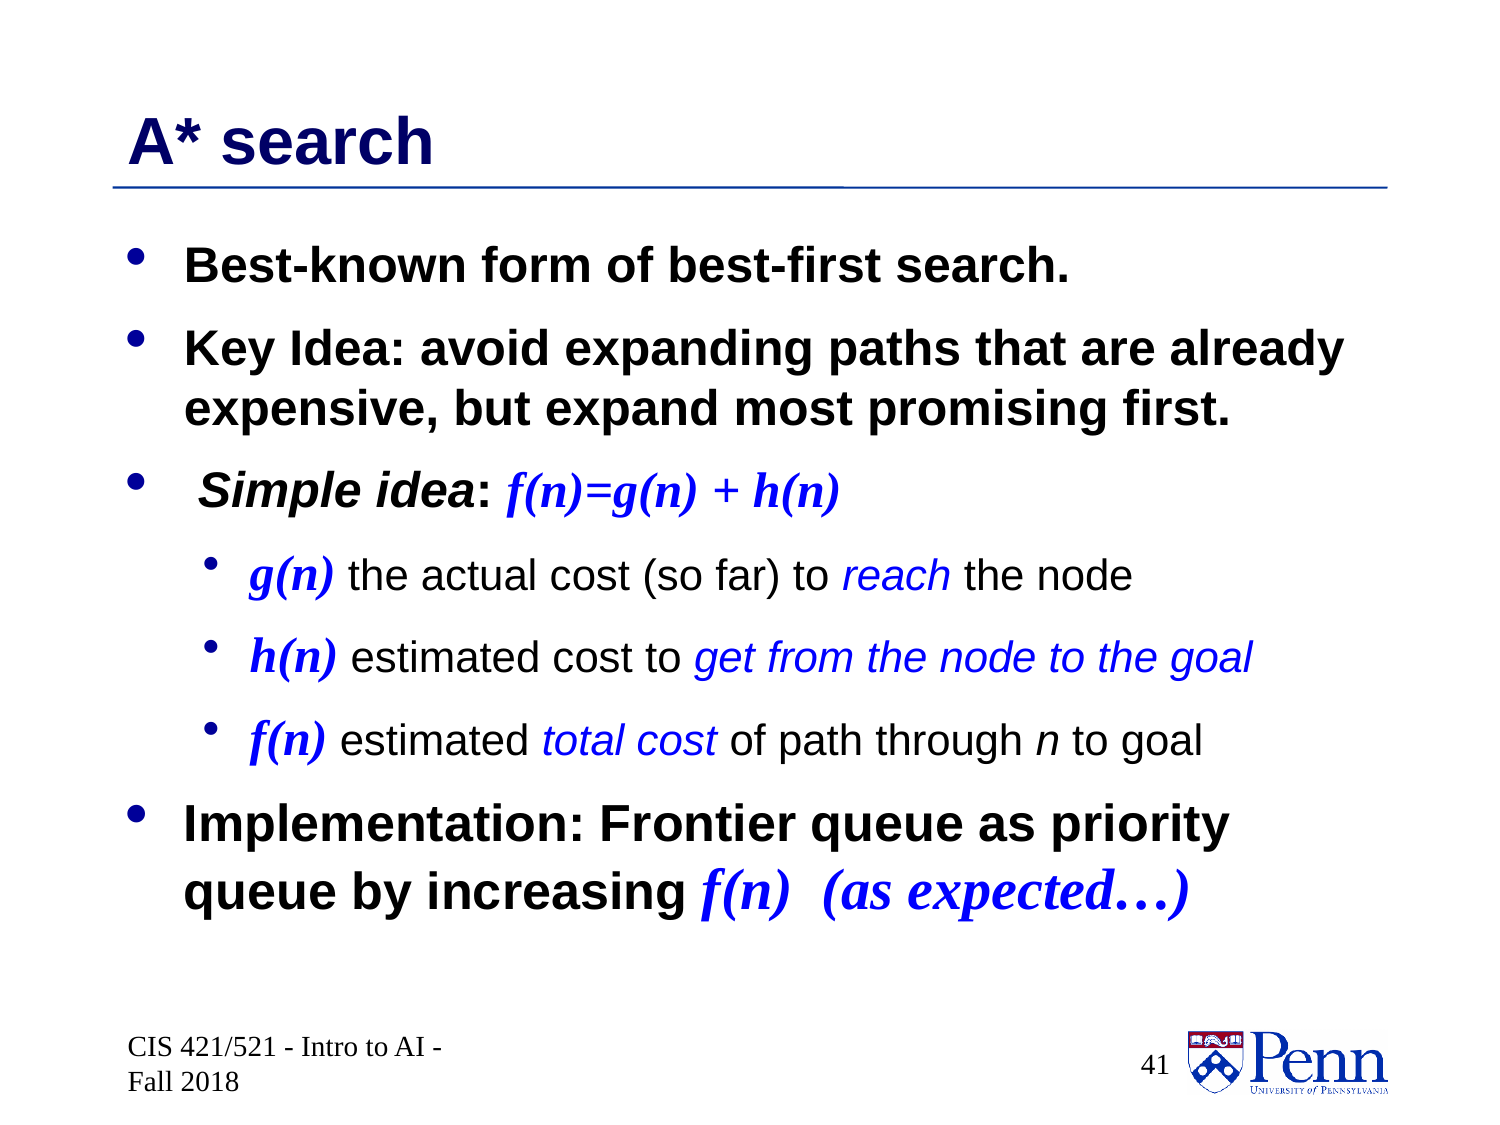

# A* search
Best-known form of best-first search.
Key Idea: avoid expanding paths that are already expensive, but expand most promising first.
 Simple idea: f(n)=g(n) + h(n)
g(n) the actual cost (so far) to reach the node
h(n) estimated cost to get from the node to the goal
f(n) estimated total cost of path through n to goal
Implementation: Frontier queue as priority queue by increasing f(n)  (as expected…)

CIS 421/521 - Intro to AI - Fall 2018
       41